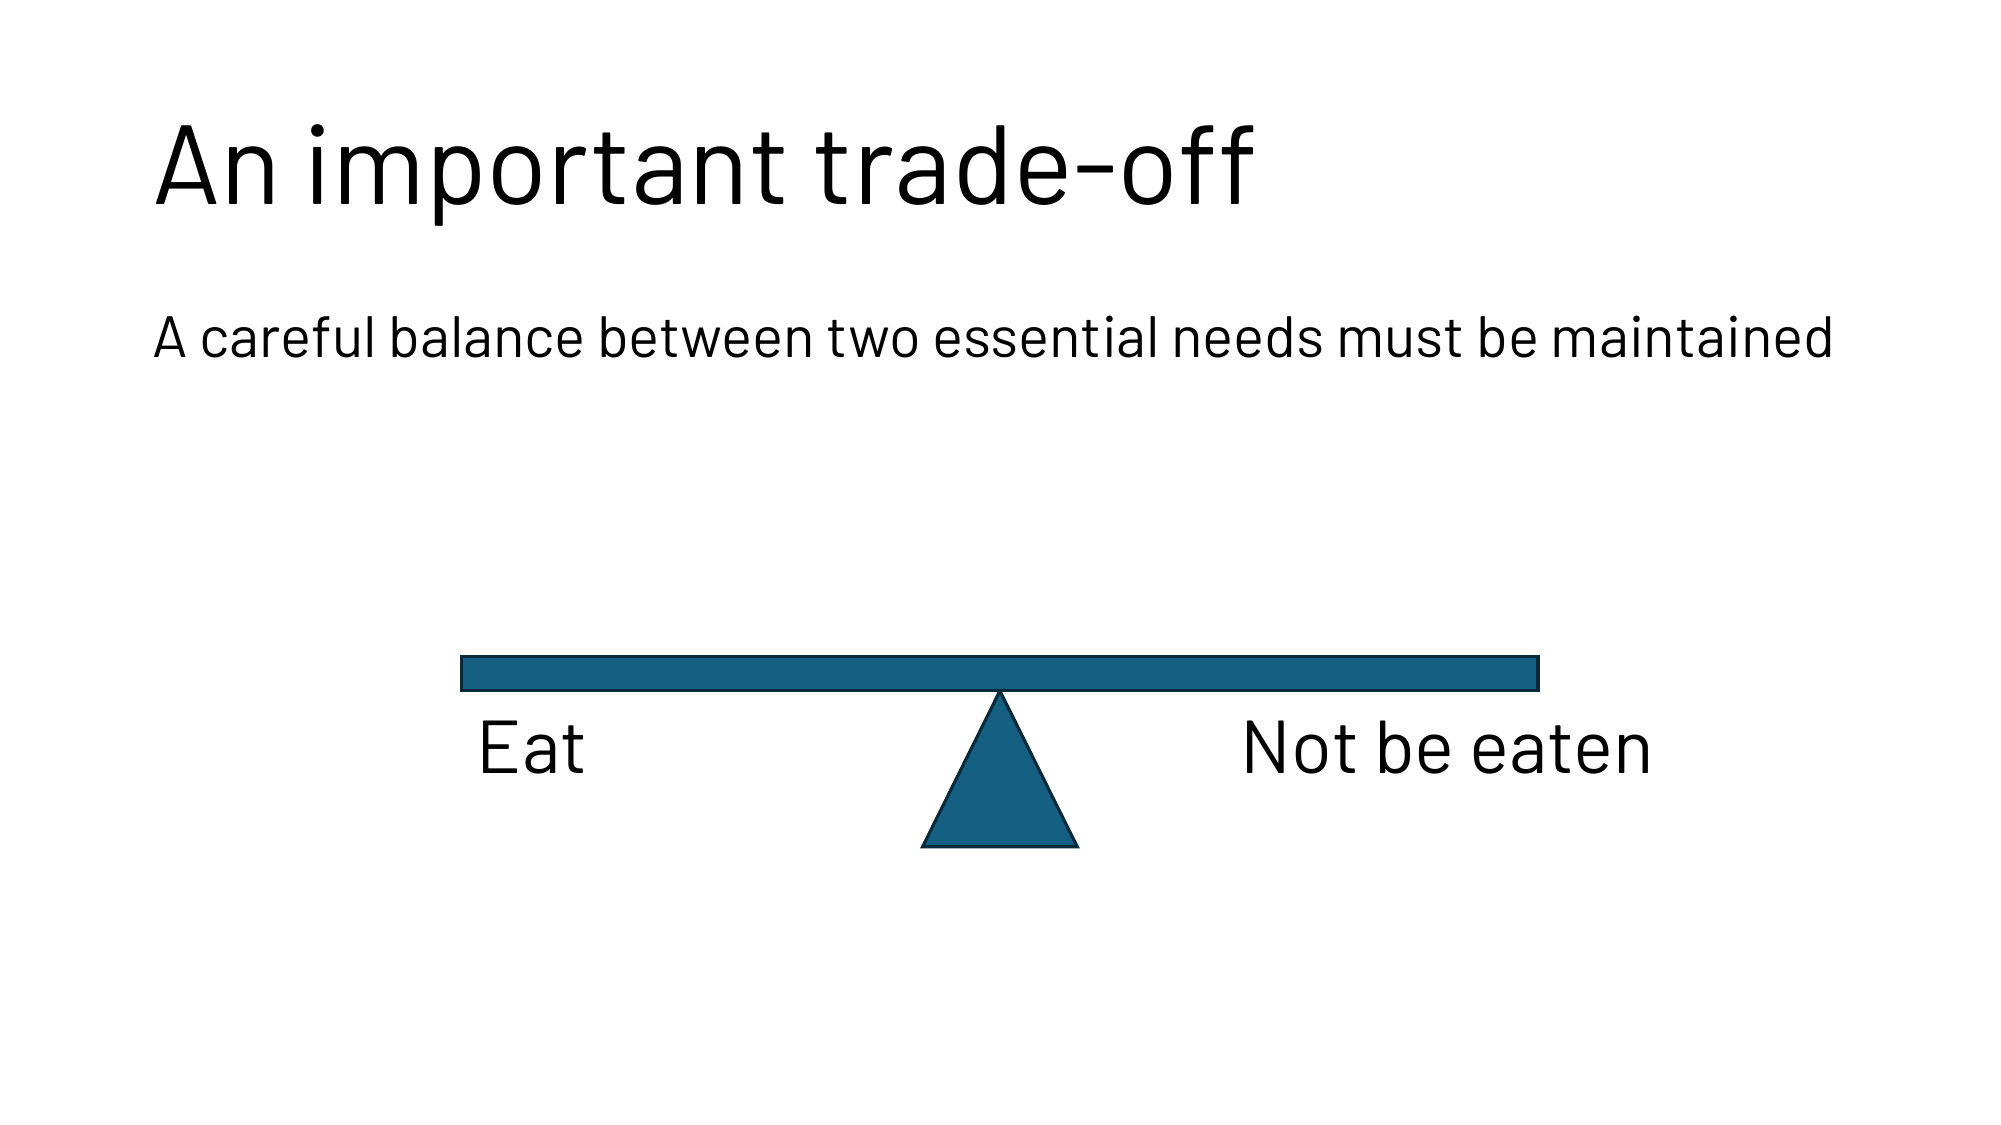

# An important trade-off
A careful balance between two essential needs must be maintained

Not be eaten
Eat